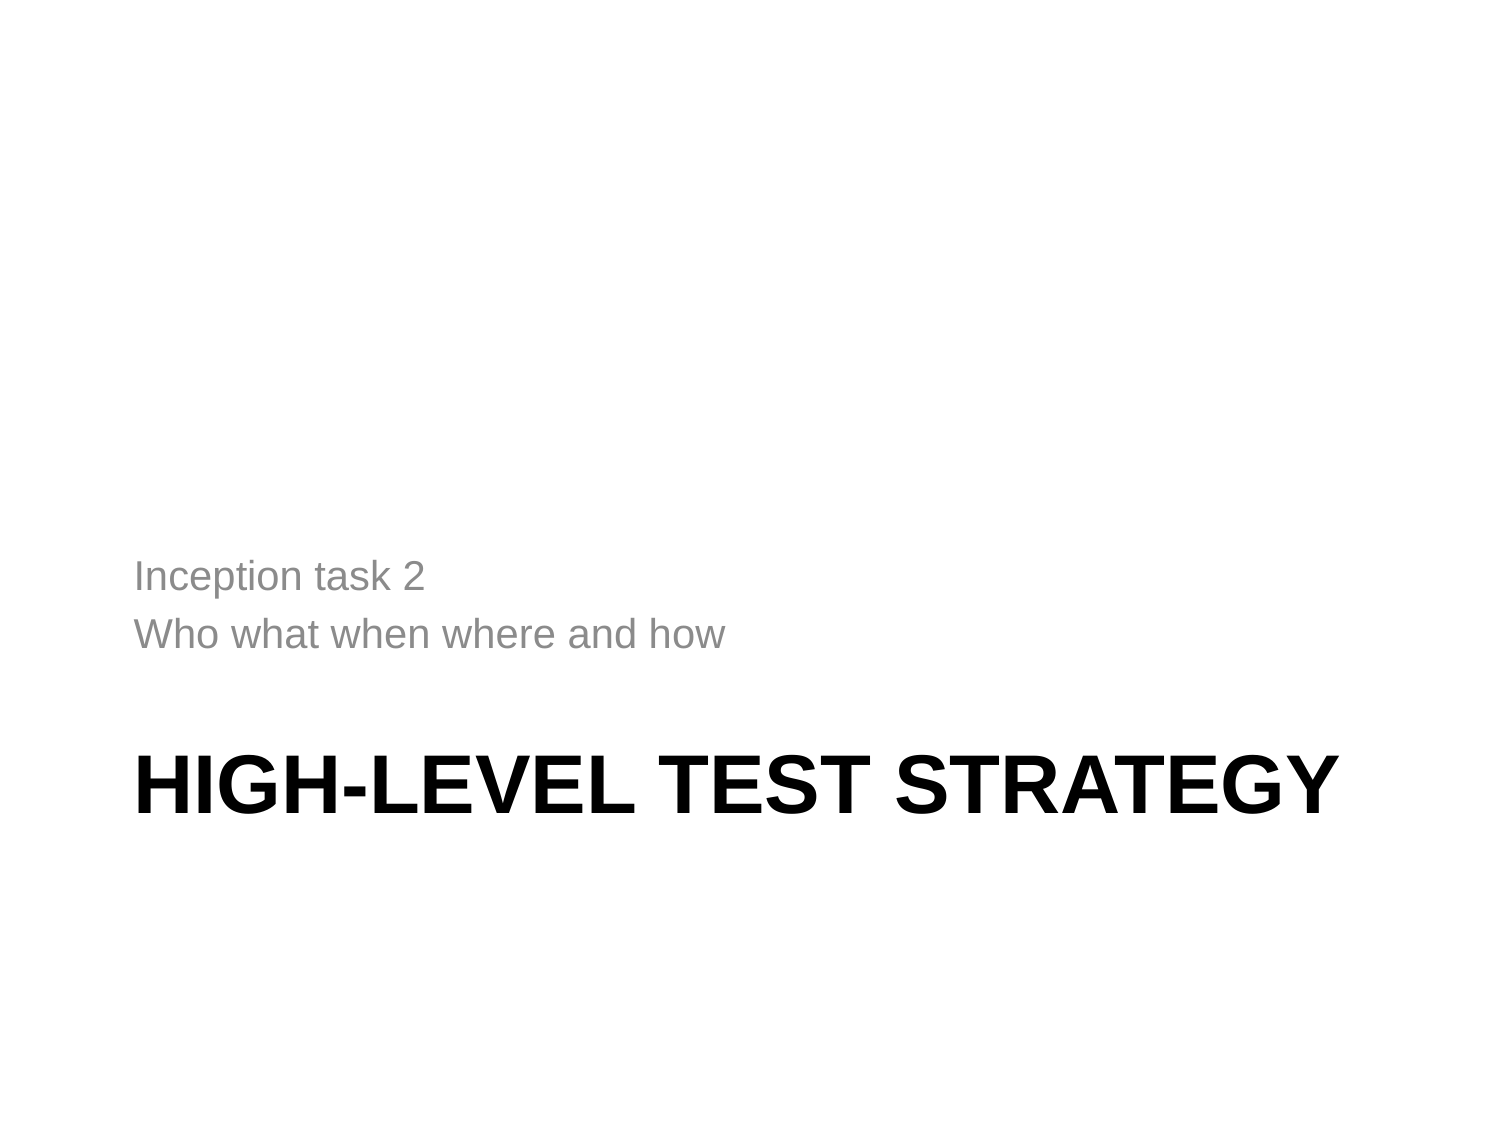

Inception task 2
Who what when where and how

# High-level Test strategy